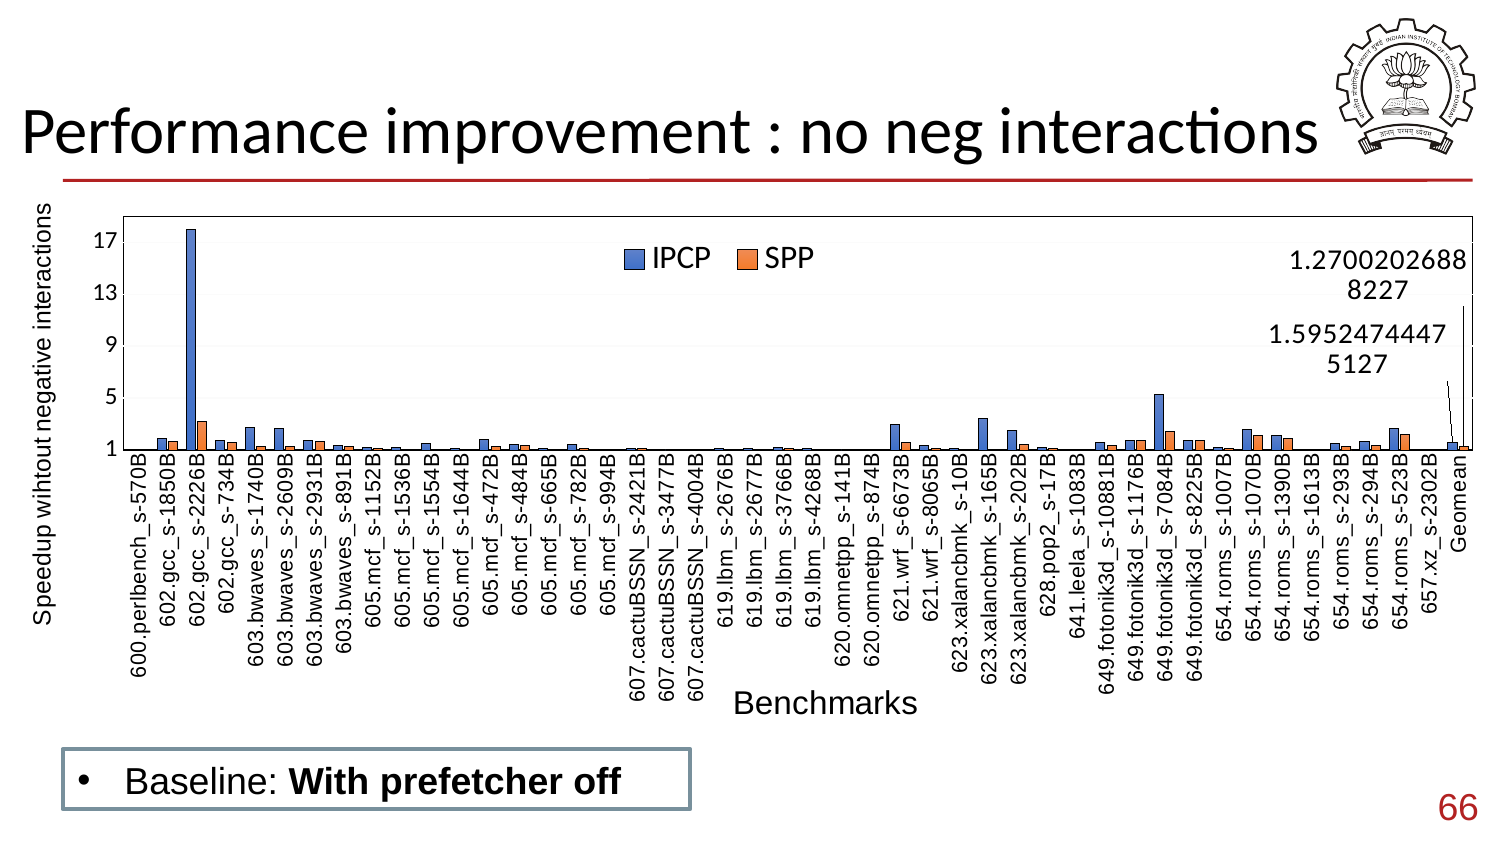

# Performance improvement : no neg interactions

### Chart

| Category | IPCP | SPP |
|---|---|---|
| 600.perlbench_s-570B | 1.0168933689296158 | 1.0100515978954534 |
| 602.gcc_s-1850B | 1.9281188489930903 | 1.674580780321474 |
| 602.gcc_s-2226B | 17.982498443873478 | 3.1664782366697466 |
| 602.gcc_s-734B | 1.7317060352720766 | 1.5526632703630732 |
| 603.bwaves_s-1740B | 2.716140049704697 | 1.287558791740972 |
| 603.bwaves_s-2609B | 2.684481173513063 | 1.2866385921667438 |
| 603.bwaves_s-2931B | 1.7517456071318327 | 1.6938031266737943 |
| 603.bwaves_s-891B | 1.366195759498795 | 1.270803042739688 |
| 605.mcf_s-1152B | 1.2124857831794986 | 1.0946585650769223 |
| 605.mcf_s-1536B | 1.1659572118240036 | 1.003315699805341 |
| 605.mcf_s-1554B | 1.5228690242130243 | 0.8723778730609675 |
| 605.mcf_s-1644B | 1.1373365877189987 | 1.0686146122683788 |
| 605.mcf_s-472B | 1.775147679213579 | 1.2706307864885342 |
| 605.mcf_s-484B | 1.455560433976993 | 1.373044577927142 |
| 605.mcf_s-665B | 1.1466086630042973 | 1.063176944686587 |
| 605.mcf_s-782B | 1.422967757727991 | 1.1379360243770196 |
| 605.mcf_s-994B | 0.9903699556013625 | 0.9920547828652465 |
| 607.cactuBSSN_s-2421B | 1.1167767380774882 | 1.1500001520501155 |
| 607.cactuBSSN_s-3477B | 1.0534595668645415 | 1.0657541004597484 |
| 607.cactuBSSN_s-4004B | 1.0612279101372832 | 1.0691052038666982 |
| 619.lbm_s-2676B | 1.1477022956541738 | 1.0552015061864912 |
| 619.lbm_s-2677B | 1.1132790750041568 | 1.033856961191341 |
| 619.lbm_s-3766B | 1.2204954790224156 | 1.102596504380225 |
| 619.lbm_s-4268B | 1.114426268226229 | 1.036273378932207 |
| 620.omnetpp_s-141B | 1.0103478041554226 | 1.0098285600831924 |
| 620.omnetpp_s-874B | 1.0101617140654757 | 1.0099607908466701 |
| 621.wrf_s-6673B | 2.9730776177732627 | 1.5456413955498256 |
| 621.wrf_s-8065B | 1.3789827378680533 | 1.1139968059661105 |
| 623.xalancbmk_s-10B | 1.0925766139429485 | 0.9969236771436105 |
| 623.xalancbmk_s-165B | 3.4615943548841774 | 0.9867686911912602 |
| 623.xalancbmk_s-202B | 2.5220686228576468 | 1.387813508229173 |
| 628.pop2_s-17B | 1.1864159993901389 | 1.0808930839492878 |
| 641.leela_s-1083B | 1.002895491344308 | 1.0005132630158193 |
| 649.fotonik3d_s-10881B | 1.6151424400927379 | 1.339116291295651 |
| 649.fotonik3d_s-1176B | 1.761991233260509 | 1.7495143741526231 |
| 649.fotonik3d_s-7084B | 5.270944973451294 | 2.4178213084145517 |
| 649.fotonik3d_s-8225B | 1.7647137519740808 | 1.7442065544560885 |
| 654.roms_s-1007B | 1.1593388997167728 | 1.1250770748106758 |
| 654.roms_s-1070B | 2.5812991005112624 | 2.1043896458786535 |
| 654.roms_s-1390B | 2.109863928142473 | 1.8742122151689404 |
| 654.roms_s-1613B | 1.0393542038993546 | 1.0359838500662852 |
| 654.roms_s-293B | 1.5424367367062861 | 1.2714182081967176 |
| 654.roms_s-294B | 1.6949945053588962 | 1.3778833955299932 |
| 654.roms_s-523B | 2.623034854520406 | 2.190398521205318 |
| 657.xz_s-2302B | 1.0025530138059973 | 1.0002829279952923 |
| Geomean | 1.5952474447512706 | 1.27002026888227 |
Baseline: With prefetcher off
66